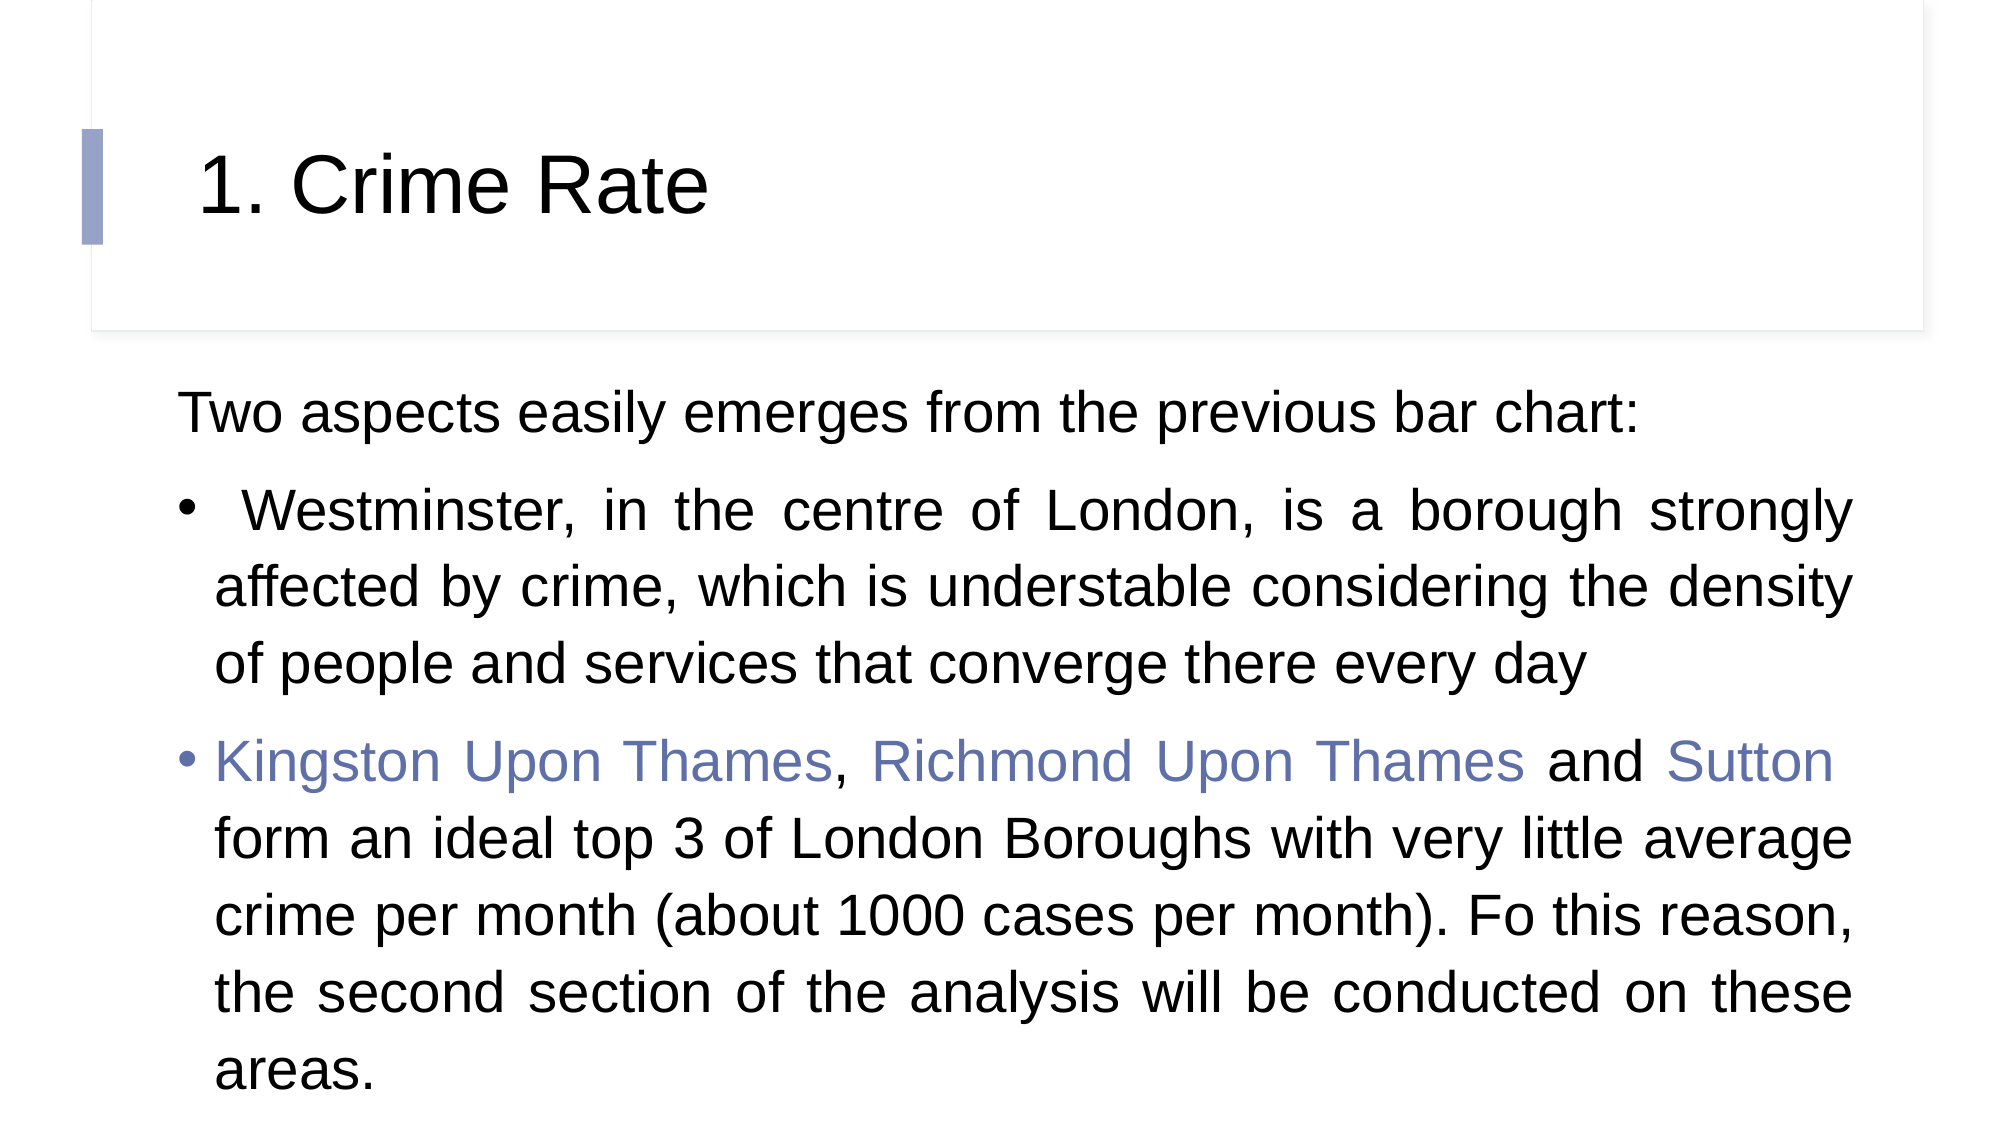

# 1. Crime Rate
Two aspects easily emerges from the previous bar chart:
 Westminster, in the centre of London, is a borough strongly affected by crime, which is understable considering the density of people and services that converge there every day
Kingston Upon Thames, Richmond Upon Thames and Sutton  form an ideal top 3 of London Boroughs with very little average crime per month (about 1000 cases per month). Fo this reason, the second section of the analysis will be conducted on these areas.